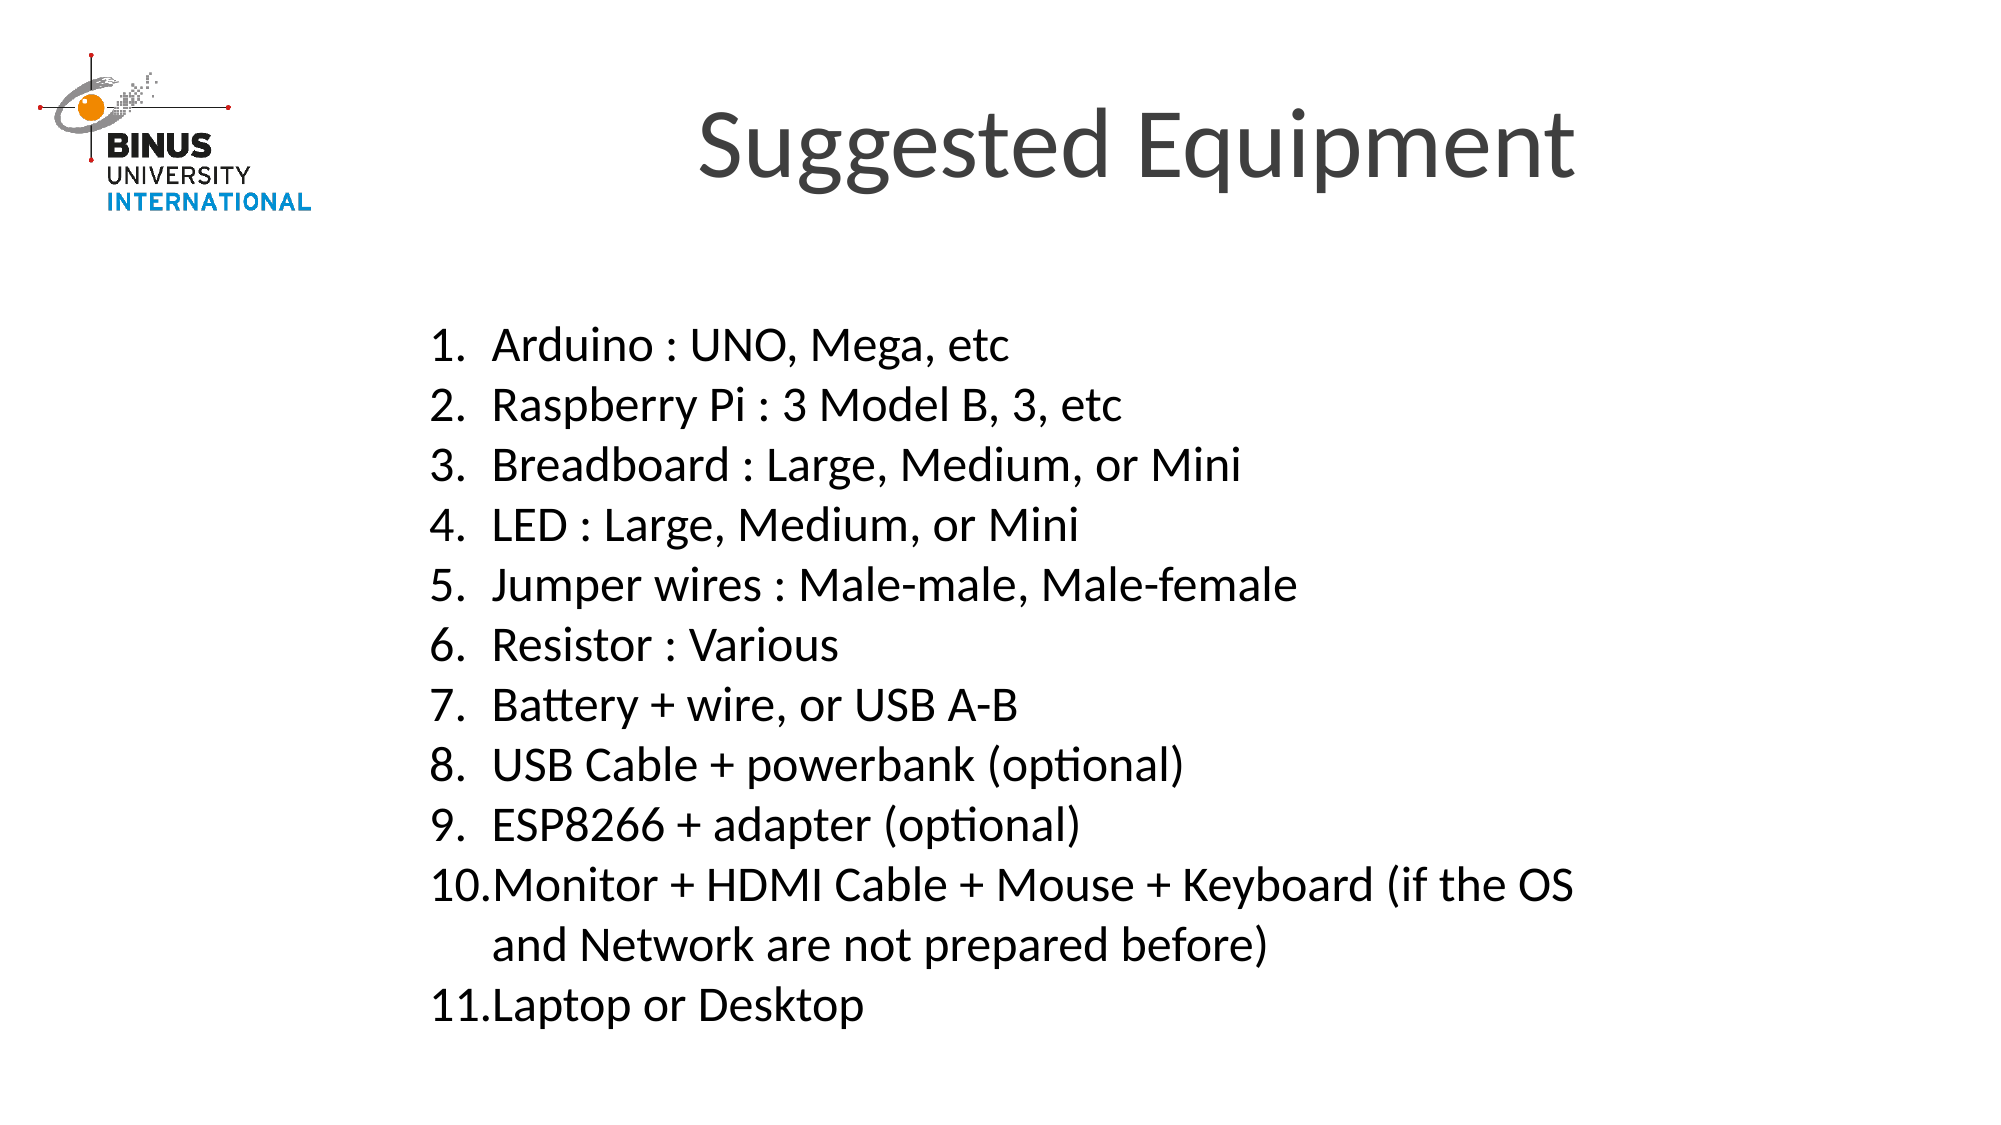

# Suggested Equipment
Arduino : UNO, Mega, etc
Raspberry Pi : 3 Model B, 3, etc
Breadboard : Large, Medium, or Mini
LED : Large, Medium, or Mini
Jumper wires : Male-male, Male-female
Resistor : Various
Battery + wire, or USB A-B
USB Cable + powerbank (optional)
ESP8266 + adapter (optional)
Monitor + HDMI Cable + Mouse + Keyboard (if the OS and Network are not prepared before)
Laptop or Desktop